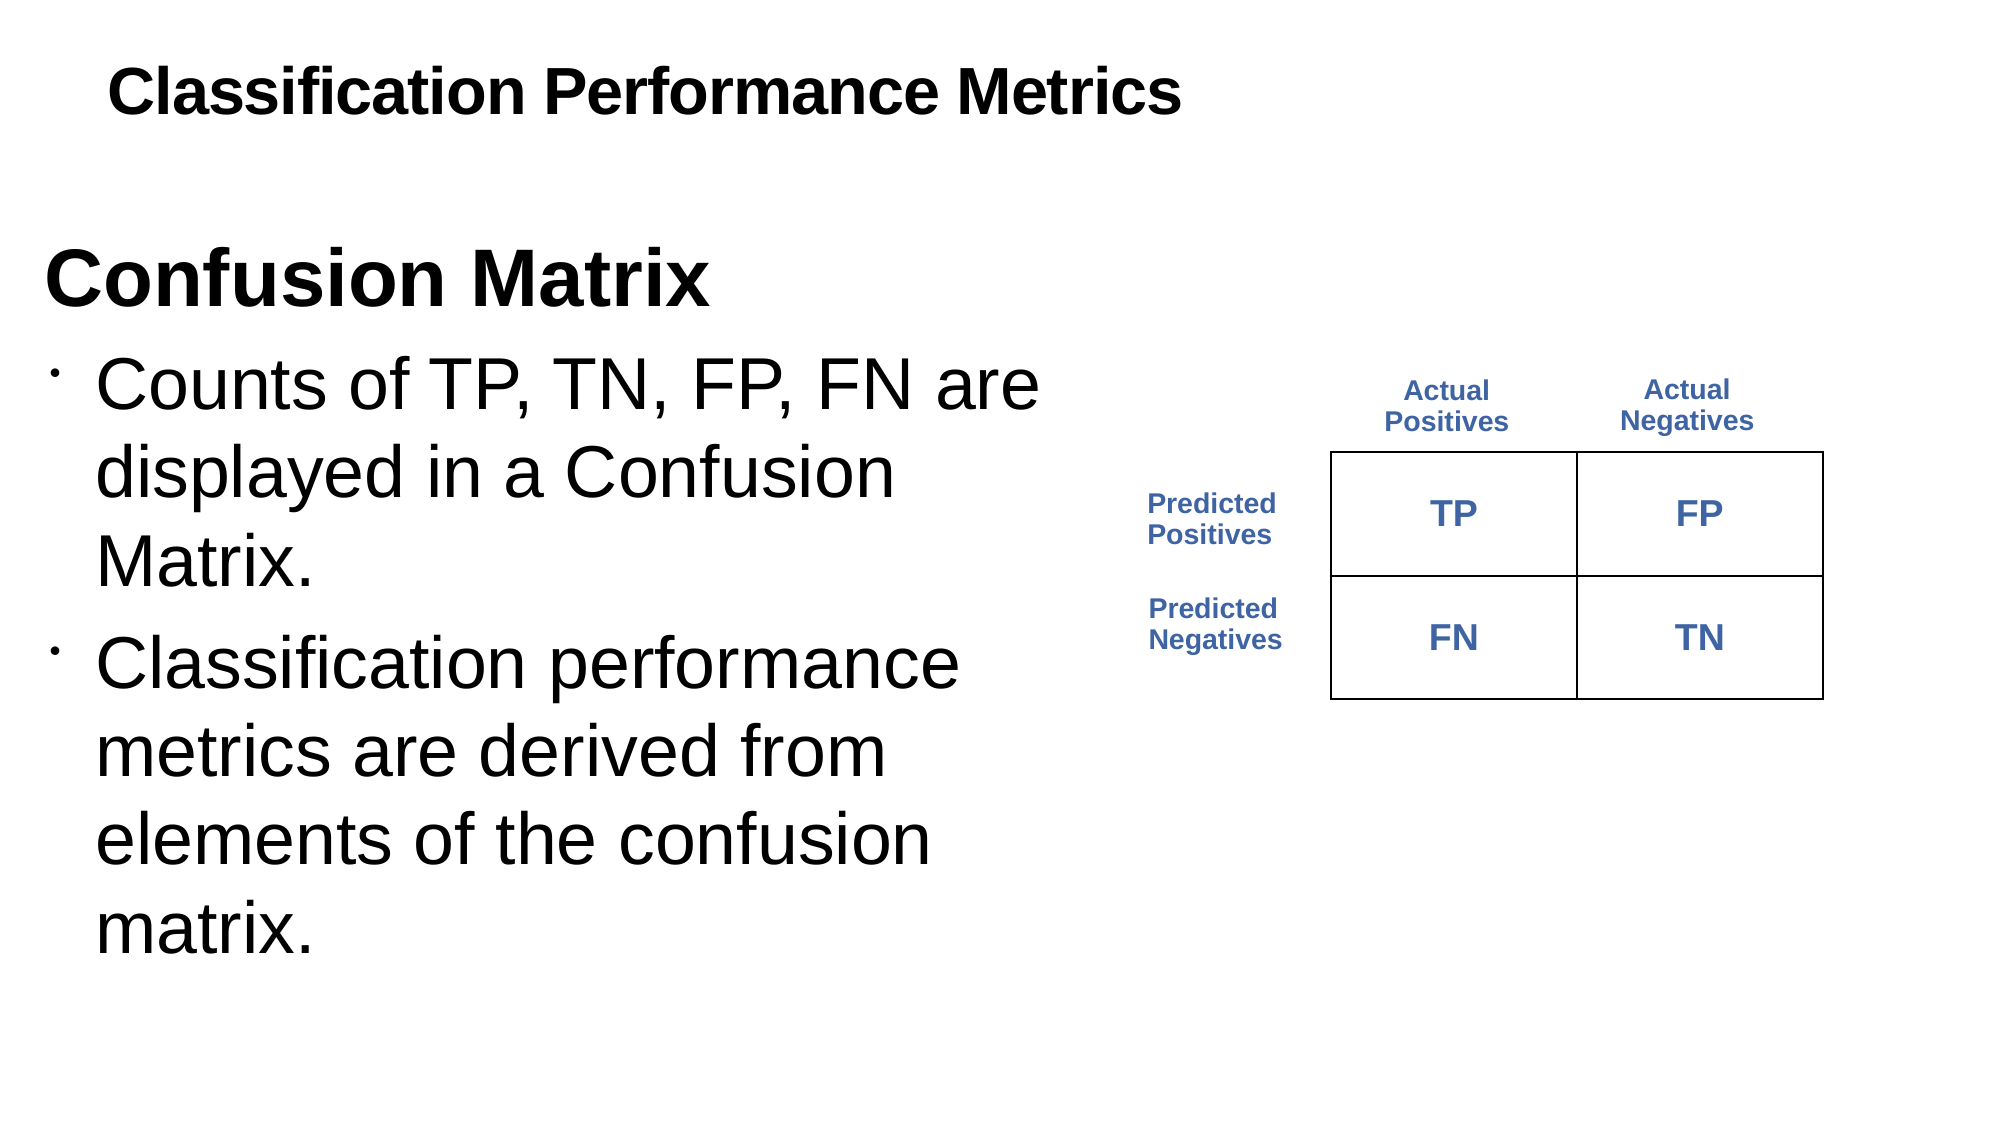

# Classification Performance Metrics
Confusion Matrix
Counts of TP, TN, FP, FN are displayed in a Confusion Matrix.
Classification performance metrics are derived from elements of the confusion matrix.
Actual Negatives
Actual Positives
| TP | FP |
| --- | --- |
| FN | TN |
Predicted Positives
Predicted Negatives